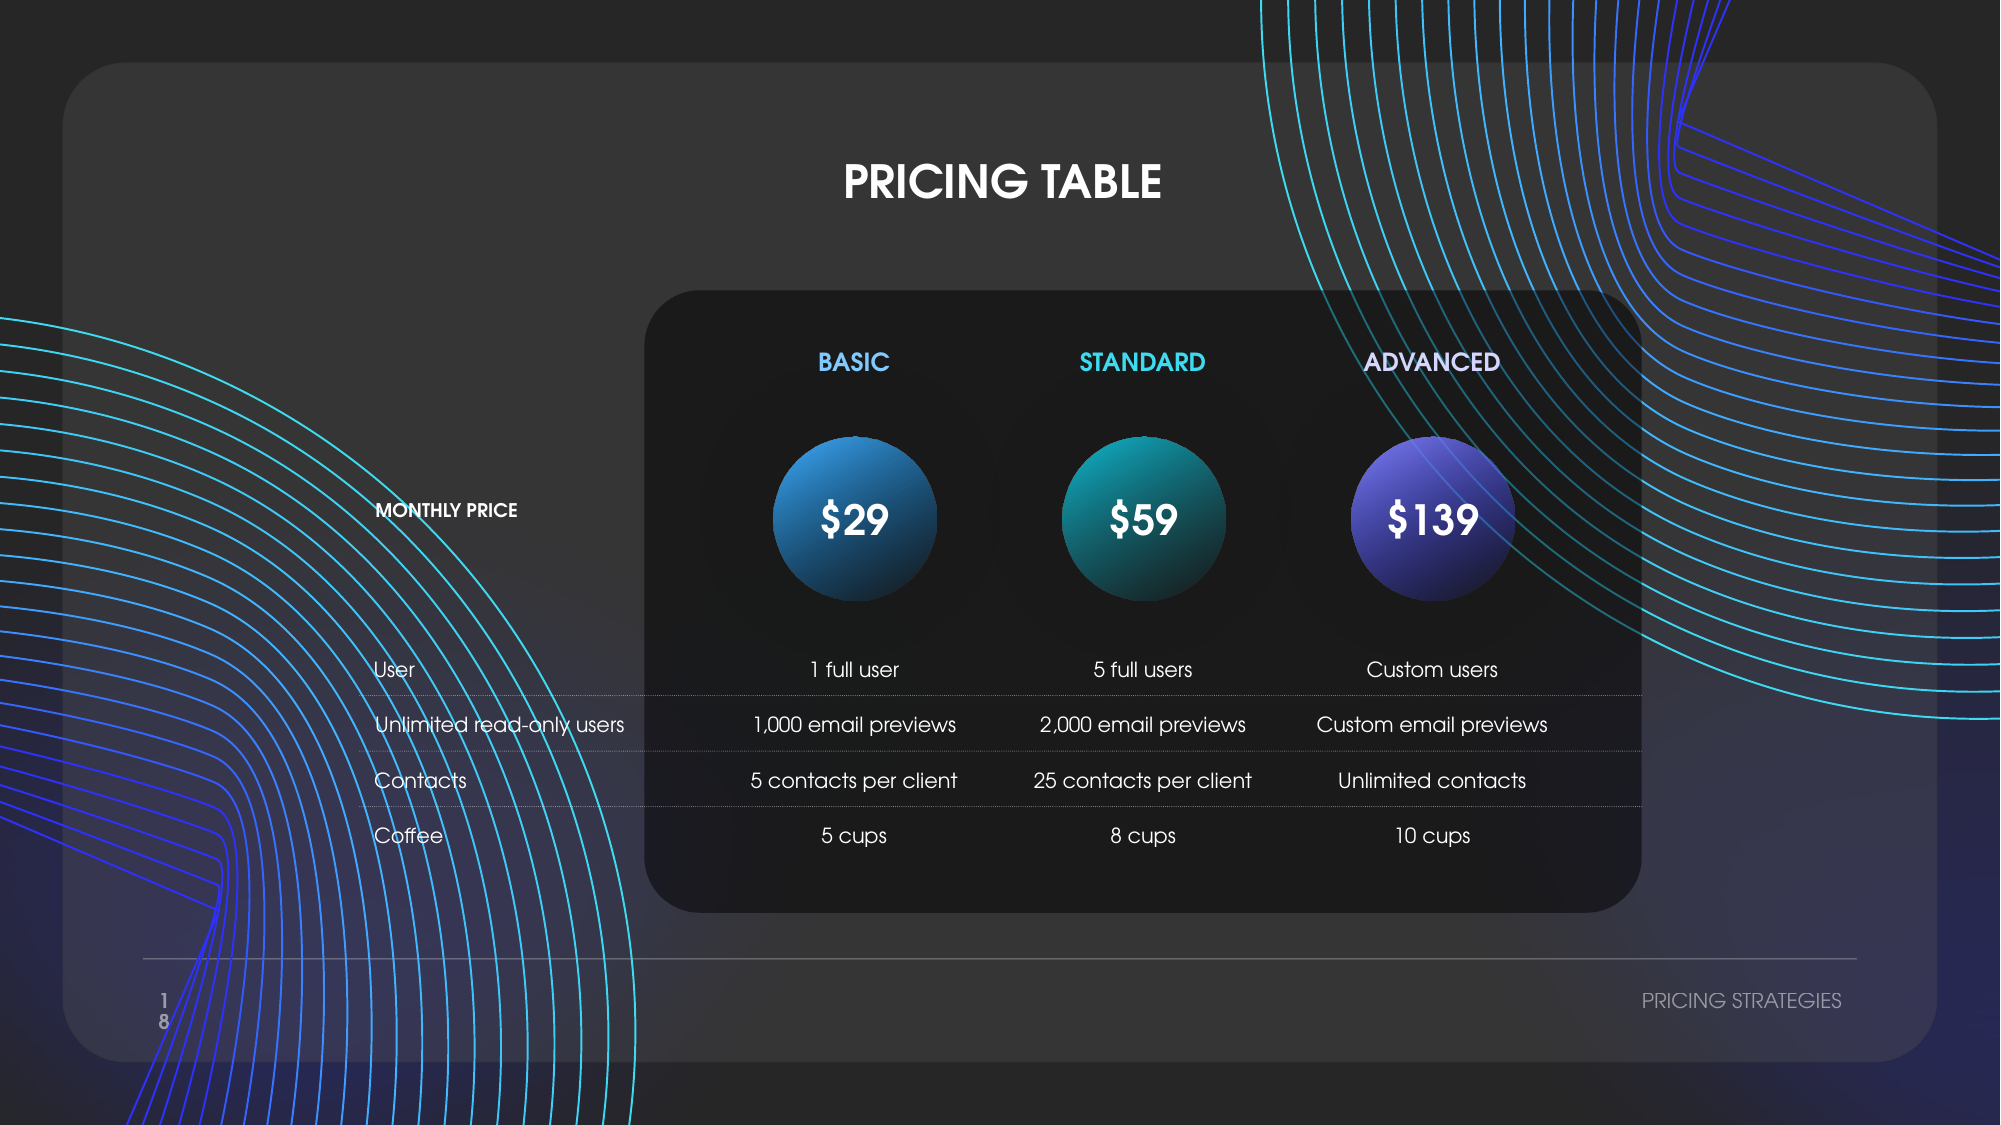

PRICING TABLE

BASIC
STANDARD
ADVANCED
$29
$59
$139
MONTHLY PRICE
User
1 full user
5 full users
Custom users
Unlimited read-only users
1,000 email previews
2,000 email previews
Custom email previews
Contacts
5 contacts per client
25 contacts per client
Unlimited contacts
Coffee
5 cups
8 cups
10 cups
18
PRICING STRATEGIES